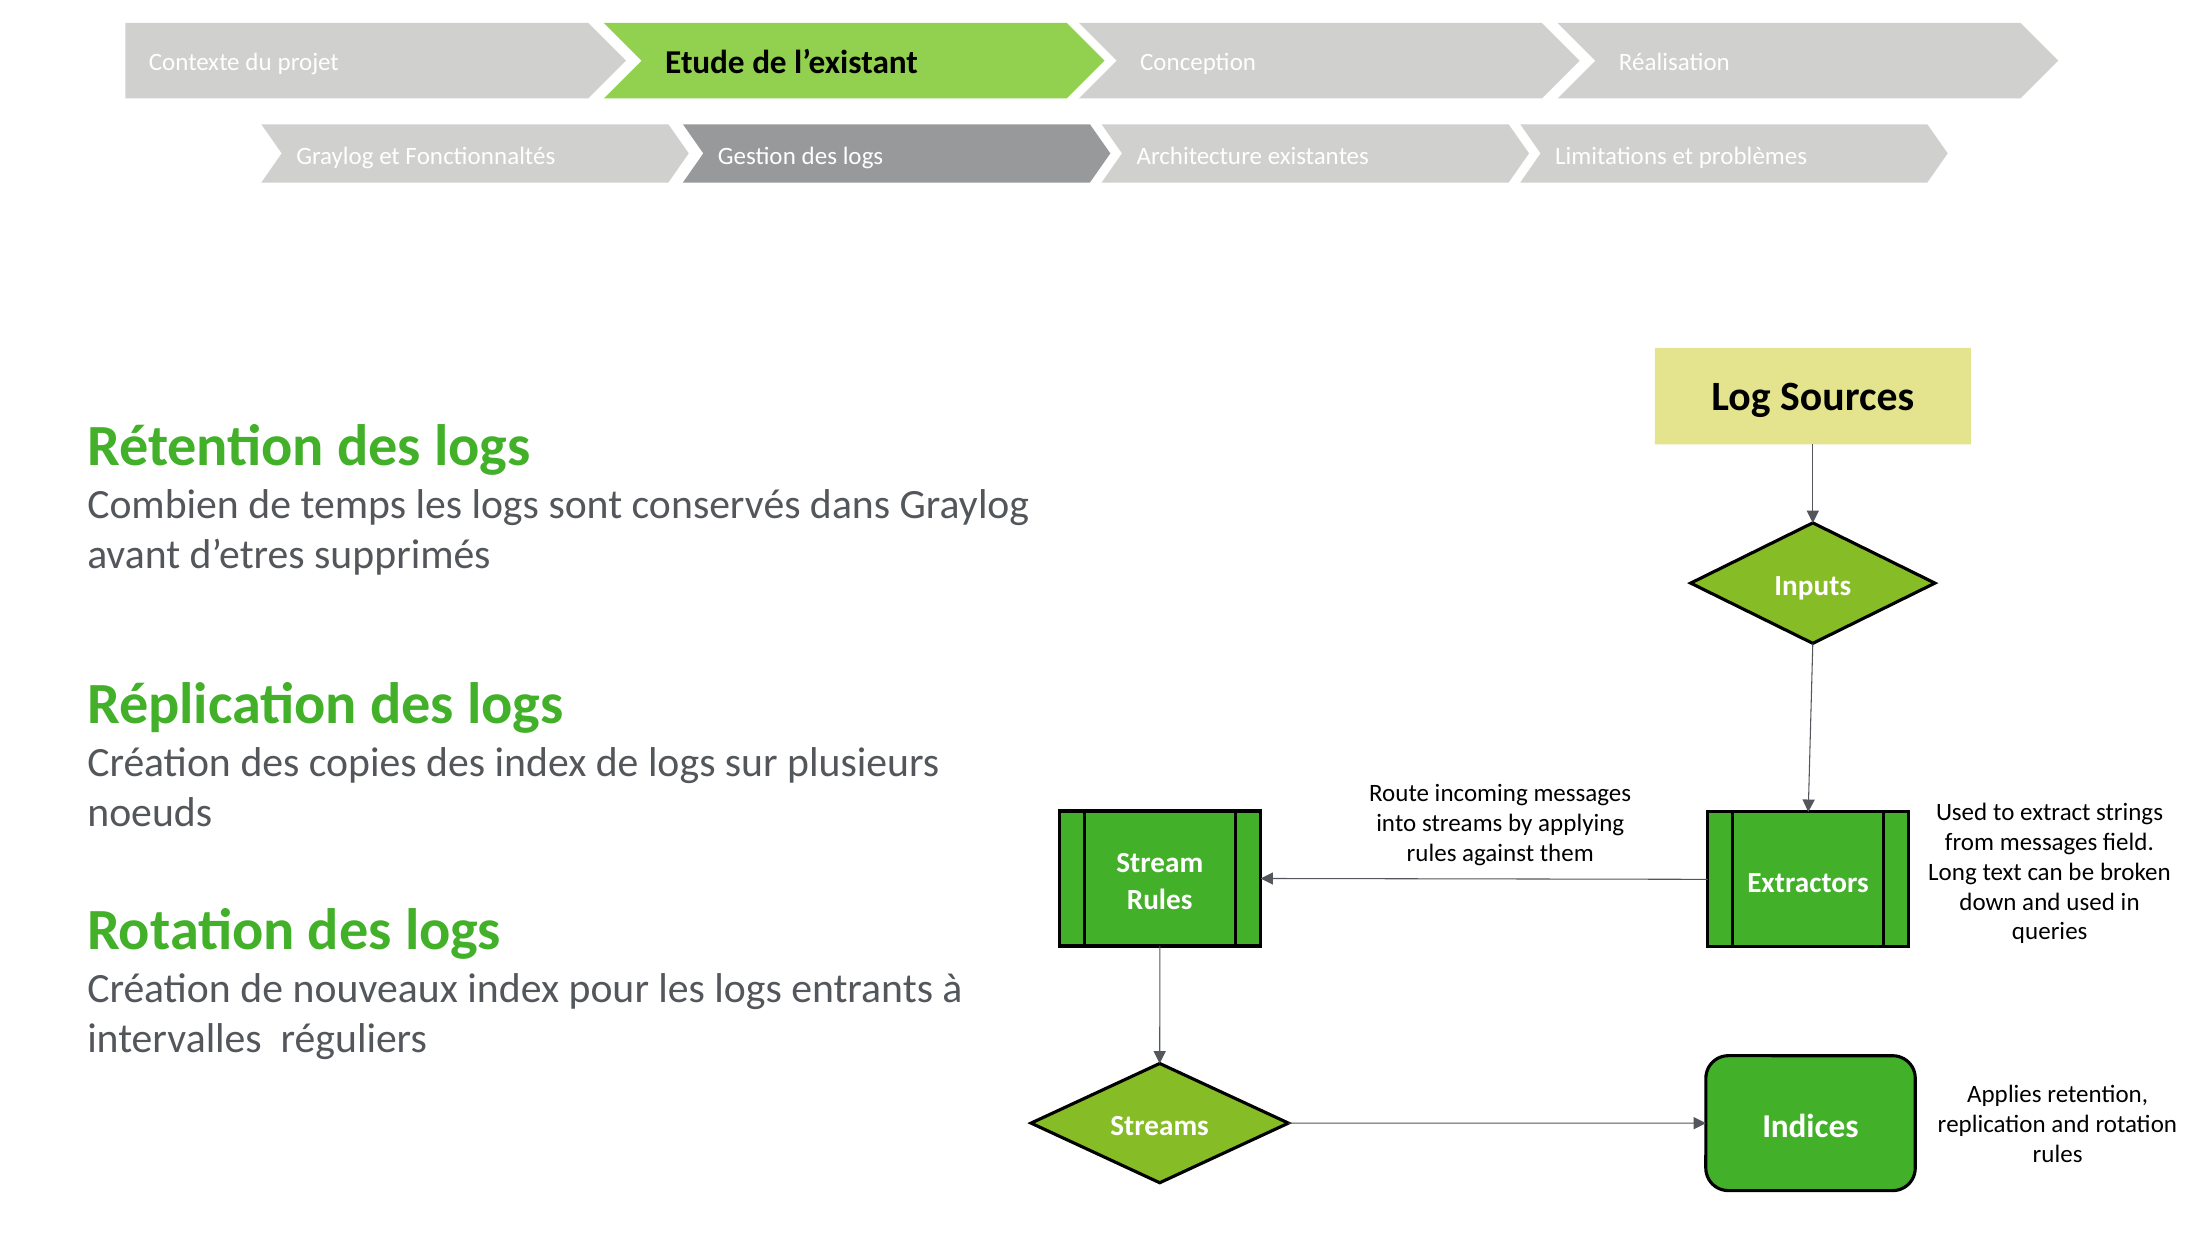

Contexte du projet
Etude de l’existant
Conception
Graylog et Fonctionnaltés
Gestion des logs
Architecture existantes
Limitations et problèmes
Réalisation
Log Sources
Inputs
Route incoming messages into streams by applying rules against them
Used to extract strings from messages field. Long text can be broken down and used in queries
Stream Rules
Extractors
Indices
Streams
Applies retention, replication and rotation rules
Rétention des logs
Combien de temps les logs sont conservés dans Graylog avant d’etres supprimés
Réplication des logs
Création des copies des index de logs sur plusieurs noeuds
Rotation des logs
Création de nouveaux index pour les logs entrants à intervalles  réguliers